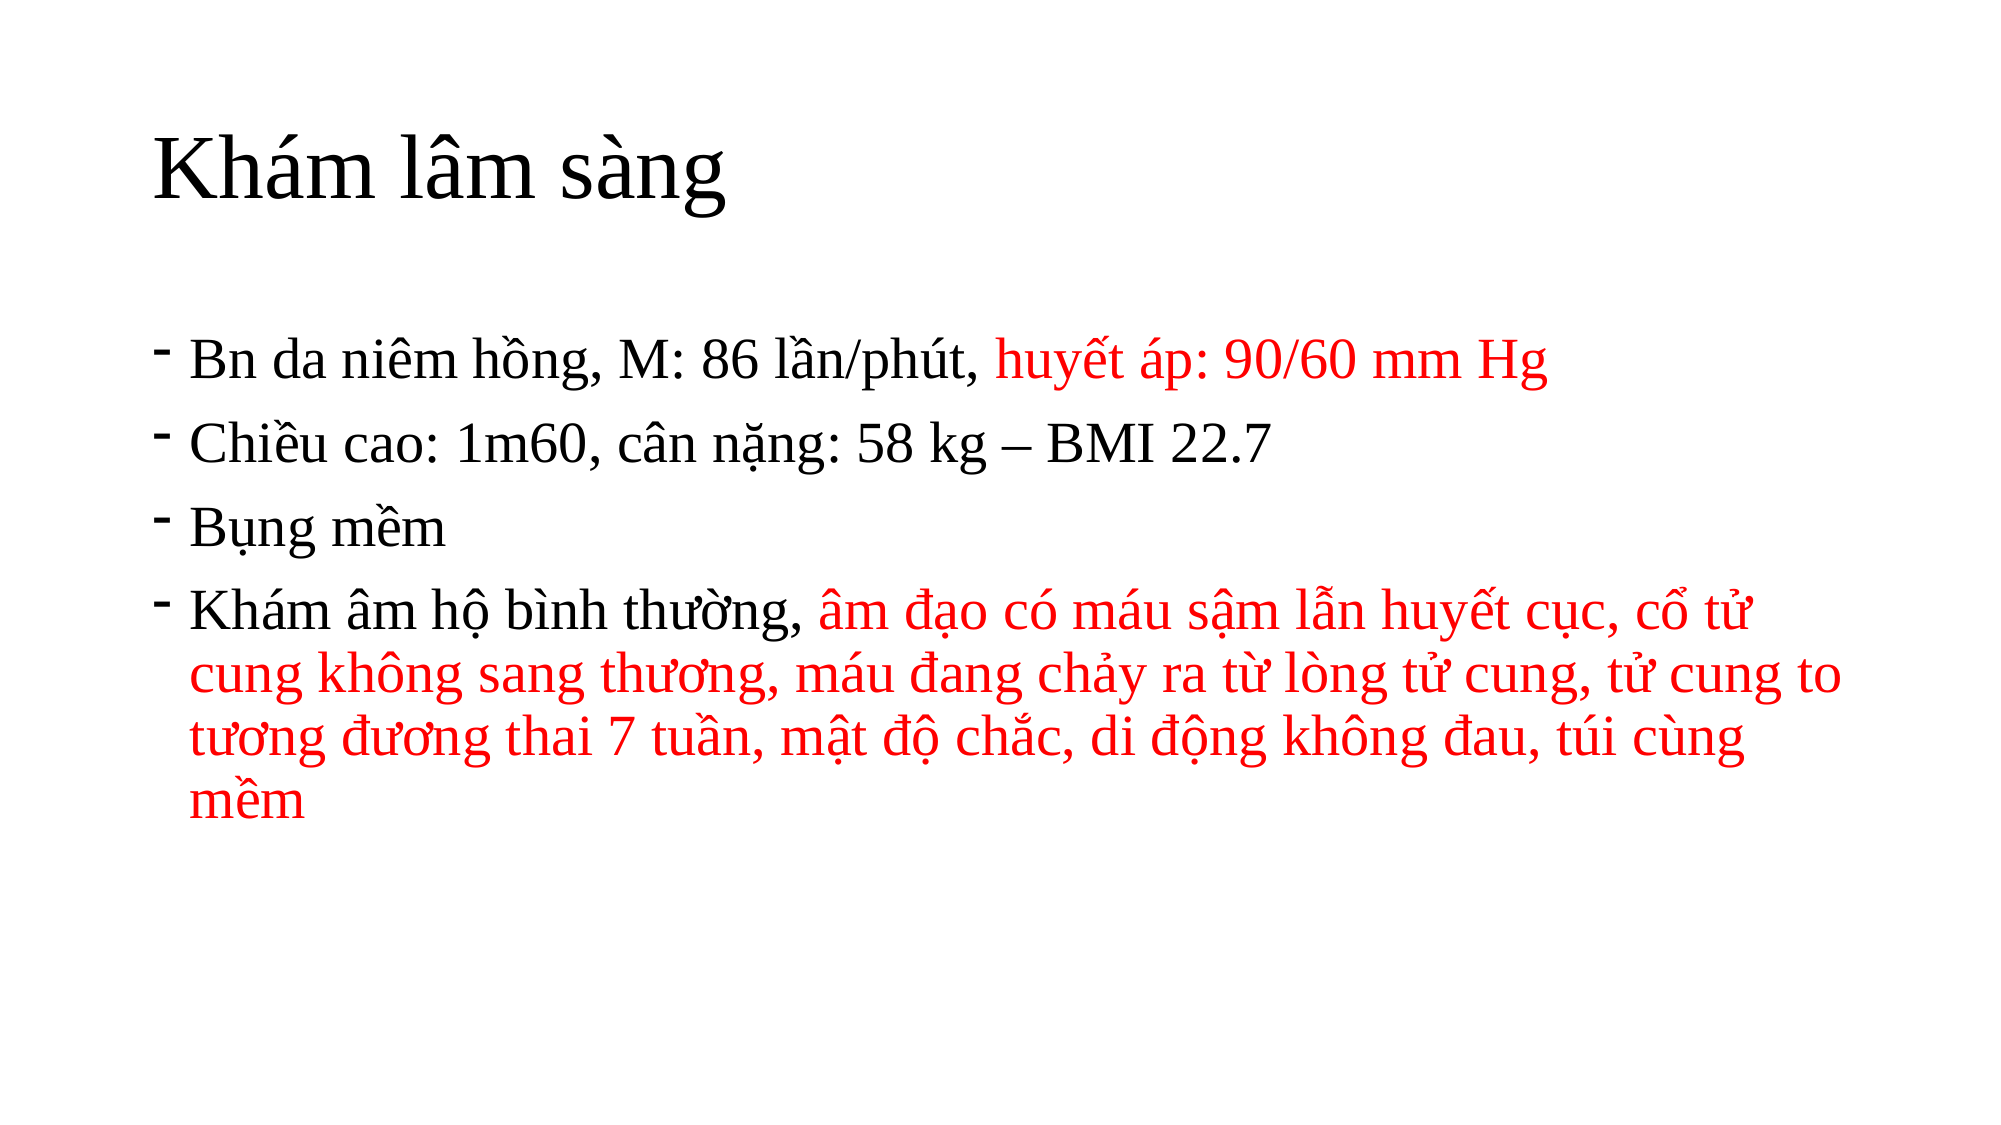

# Khám lâm sàng

Bn da niêm hồng, M: 86 lần/phút, huyết áp: 90/60 mm Hg
Chiều cao: 1m60, cân nặng: 58 kg – BMI 22.7
Bụng mềm
Khám âm hộ bình thường, âm đạo có máu sậm lẫn huyết cục, cổ tử cung không sang thương, máu đang chảy ra từ lòng tử cung, tử cung to tương đương thai 7 tuần, mật độ chắc, di động không đau, túi cùng mềm